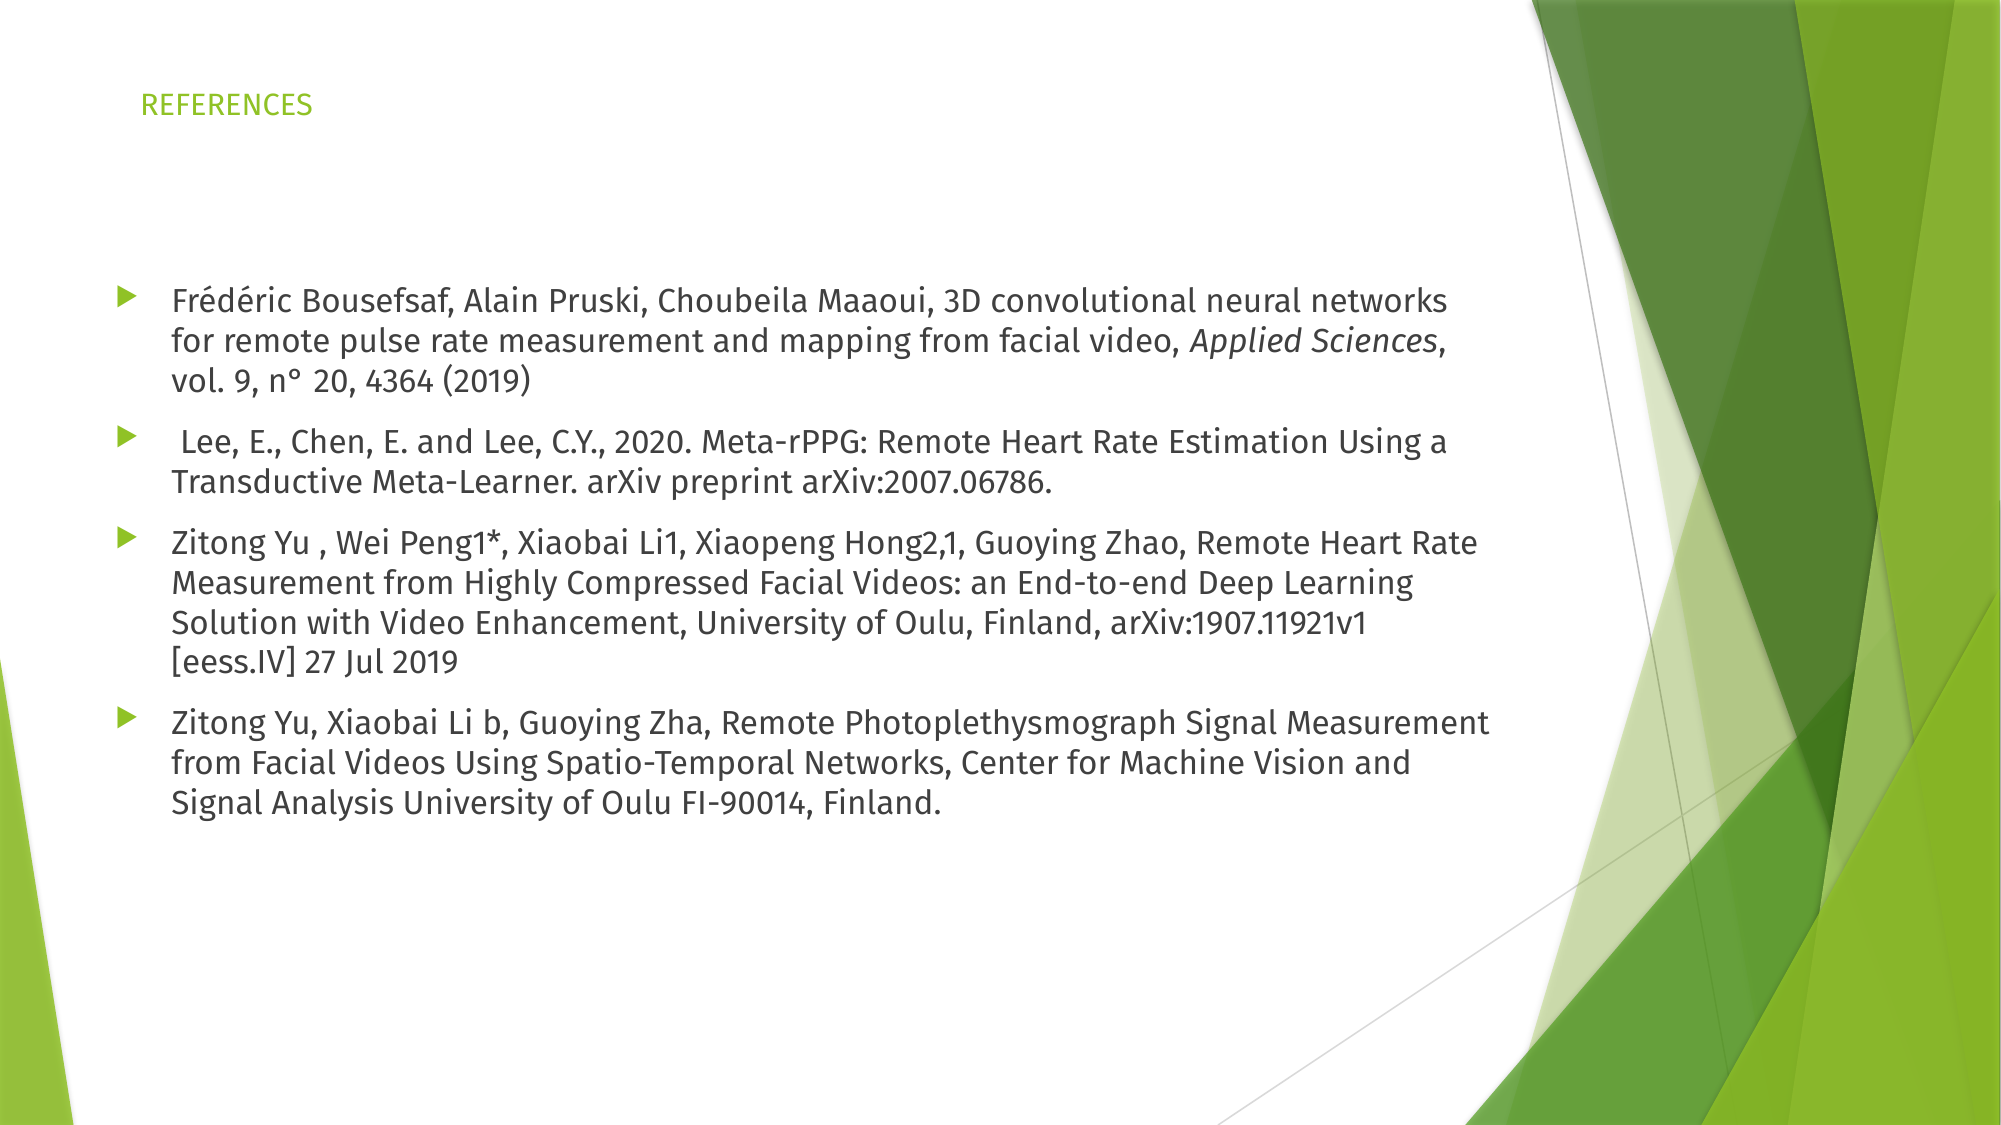

# REFERENCES
Frédéric Bousefsaf, Alain Pruski, Choubeila Maaoui, 3D convolutional neural networks for remote pulse rate measurement and mapping from facial video, Applied Sciences, vol. 9, n° 20, 4364 (2019)
 Lee, E., Chen, E. and Lee, C.Y., 2020. Meta-rPPG: Remote Heart Rate Estimation Using a Transductive Meta-Learner. arXiv preprint arXiv:2007.06786.
Zitong Yu , Wei Peng1*, Xiaobai Li1, Xiaopeng Hong2,1, Guoying Zhao, Remote Heart Rate Measurement from Highly Compressed Facial Videos: an End-to-end Deep Learning Solution with Video Enhancement, University of Oulu, Finland, arXiv:1907.11921v1 [eess.IV] 27 Jul 2019
Zitong Yu, Xiaobai Li b, Guoying Zha, Remote Photoplethysmograph Signal Measurement from Facial Videos Using Spatio-Temporal Networks, Center for Machine Vision and Signal Analysis University of Oulu FI-90014, Finland.